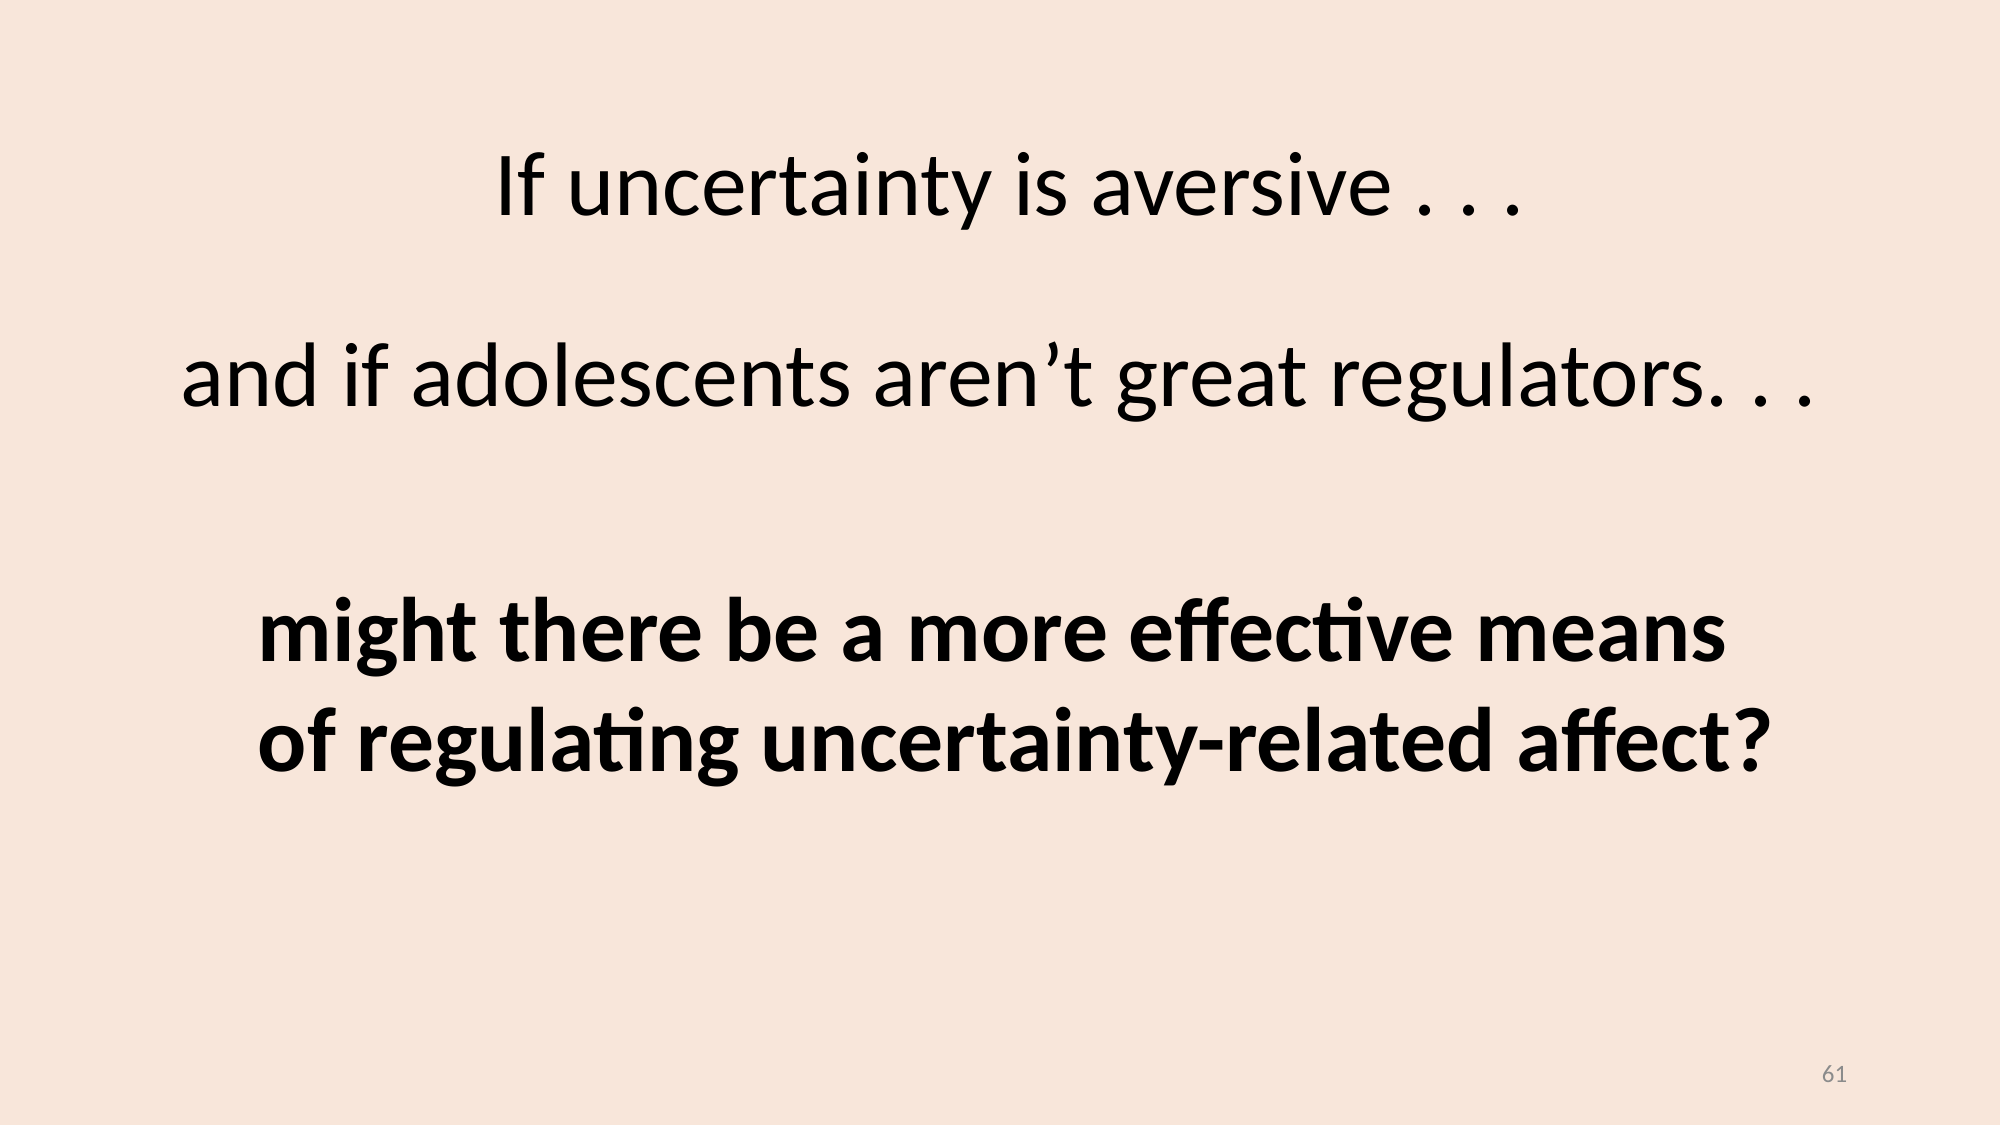

If uncertainty is aversive . . .
and if adolescents aren’t great regulators. . .
might there be a more effective means
of regulating uncertainty-related affect?
61